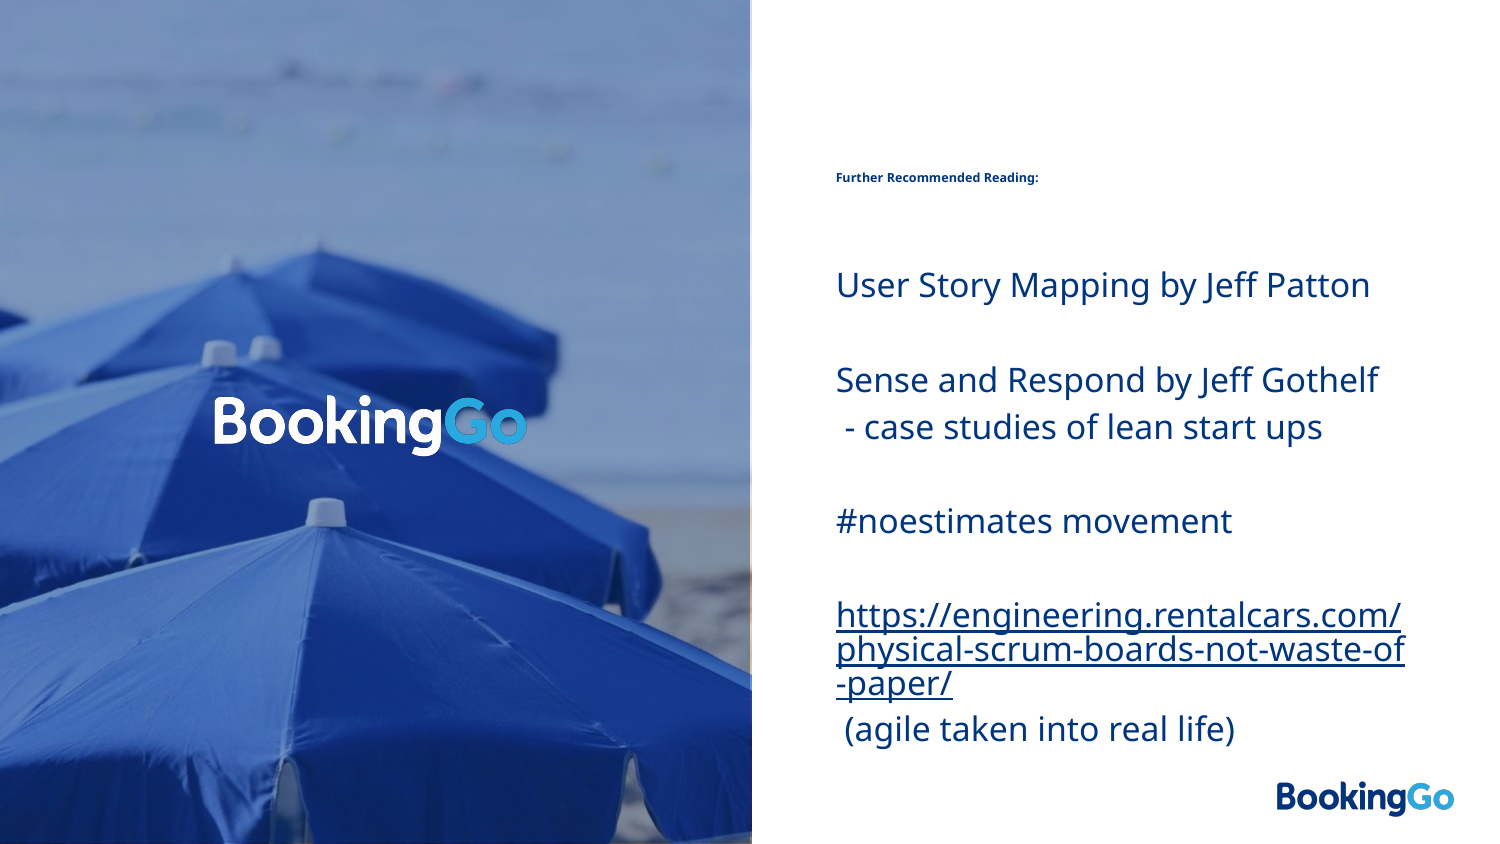

# Further Recommended Reading:

User Story Mapping by Jeff Patton

Sense and Respond by Jeff Gothelf
 - case studies of lean start ups

#noestimates movement

https://engineering.rentalcars.com/physical-scrum-boards-not-waste-of-paper/ (agile taken into real life)